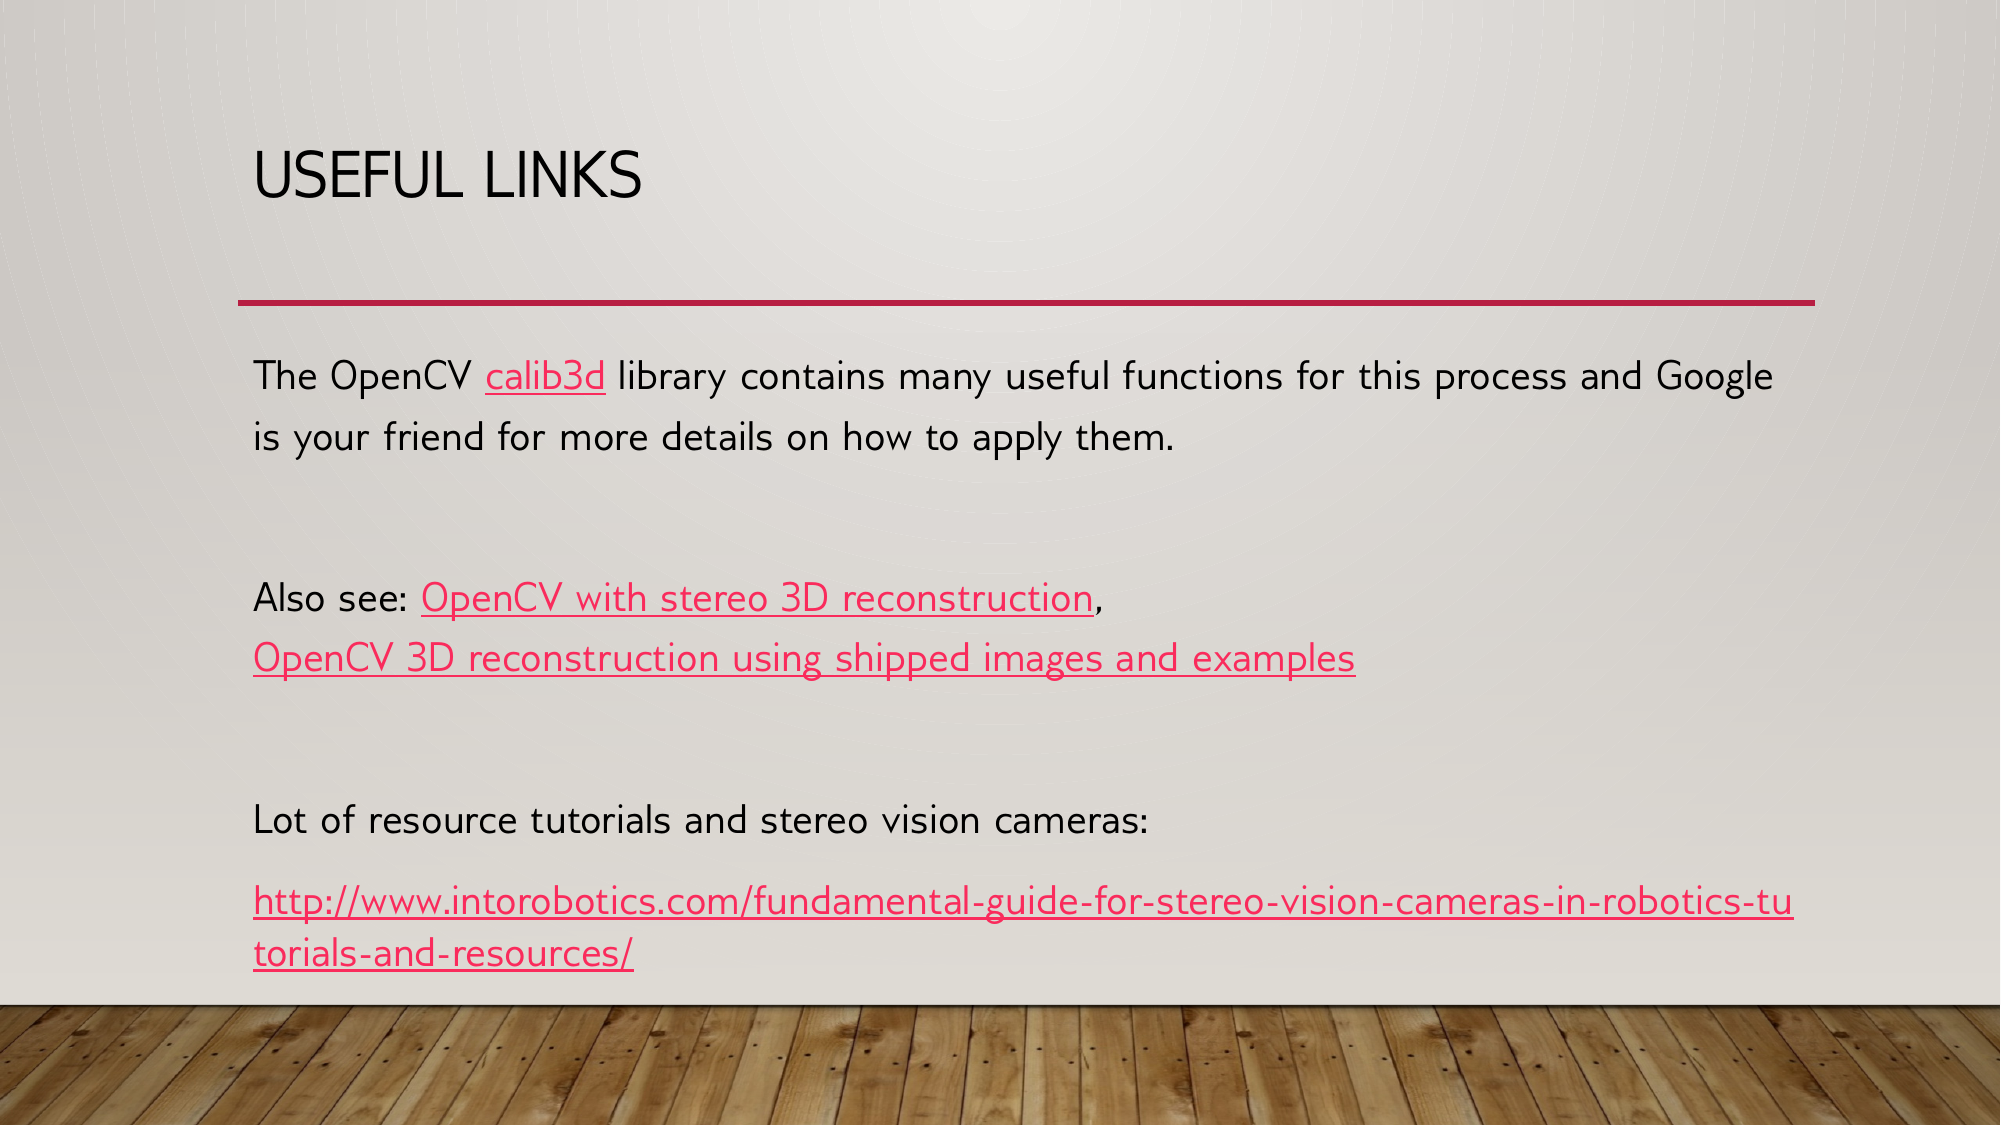

# Useful links
The OpenCV calib3d library contains many useful functions for this process and Google is your friend for more details on how to apply them.

Also see: OpenCV with stereo 3D reconstruction, OpenCV 3D reconstruction using shipped images and examples

Lot of resource tutorials and stereo vision cameras:
http://www.intorobotics.com/fundamental-guide-for-stereo-vision-cameras-in-robotics-tutorials-and-resources/